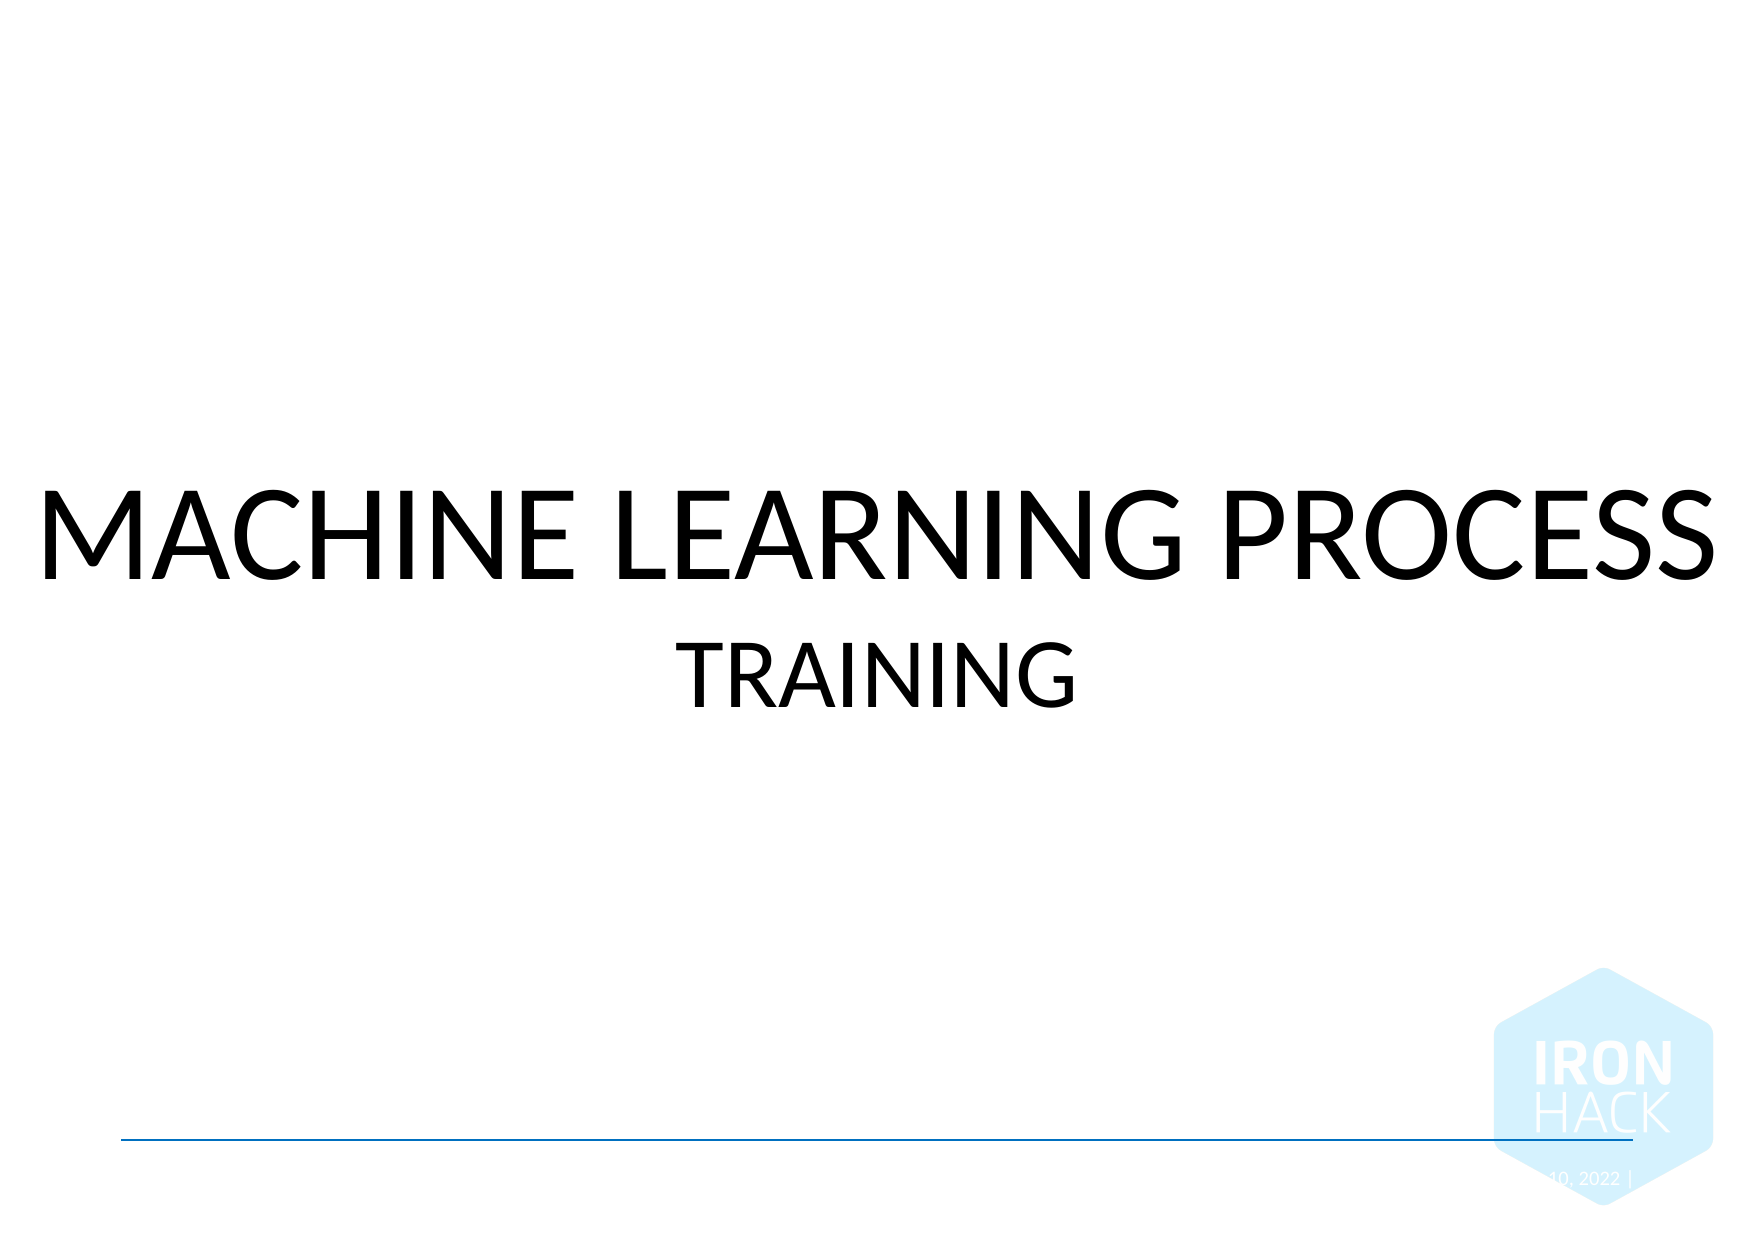

Machine learning process
Training
March 10, 2022 |
22